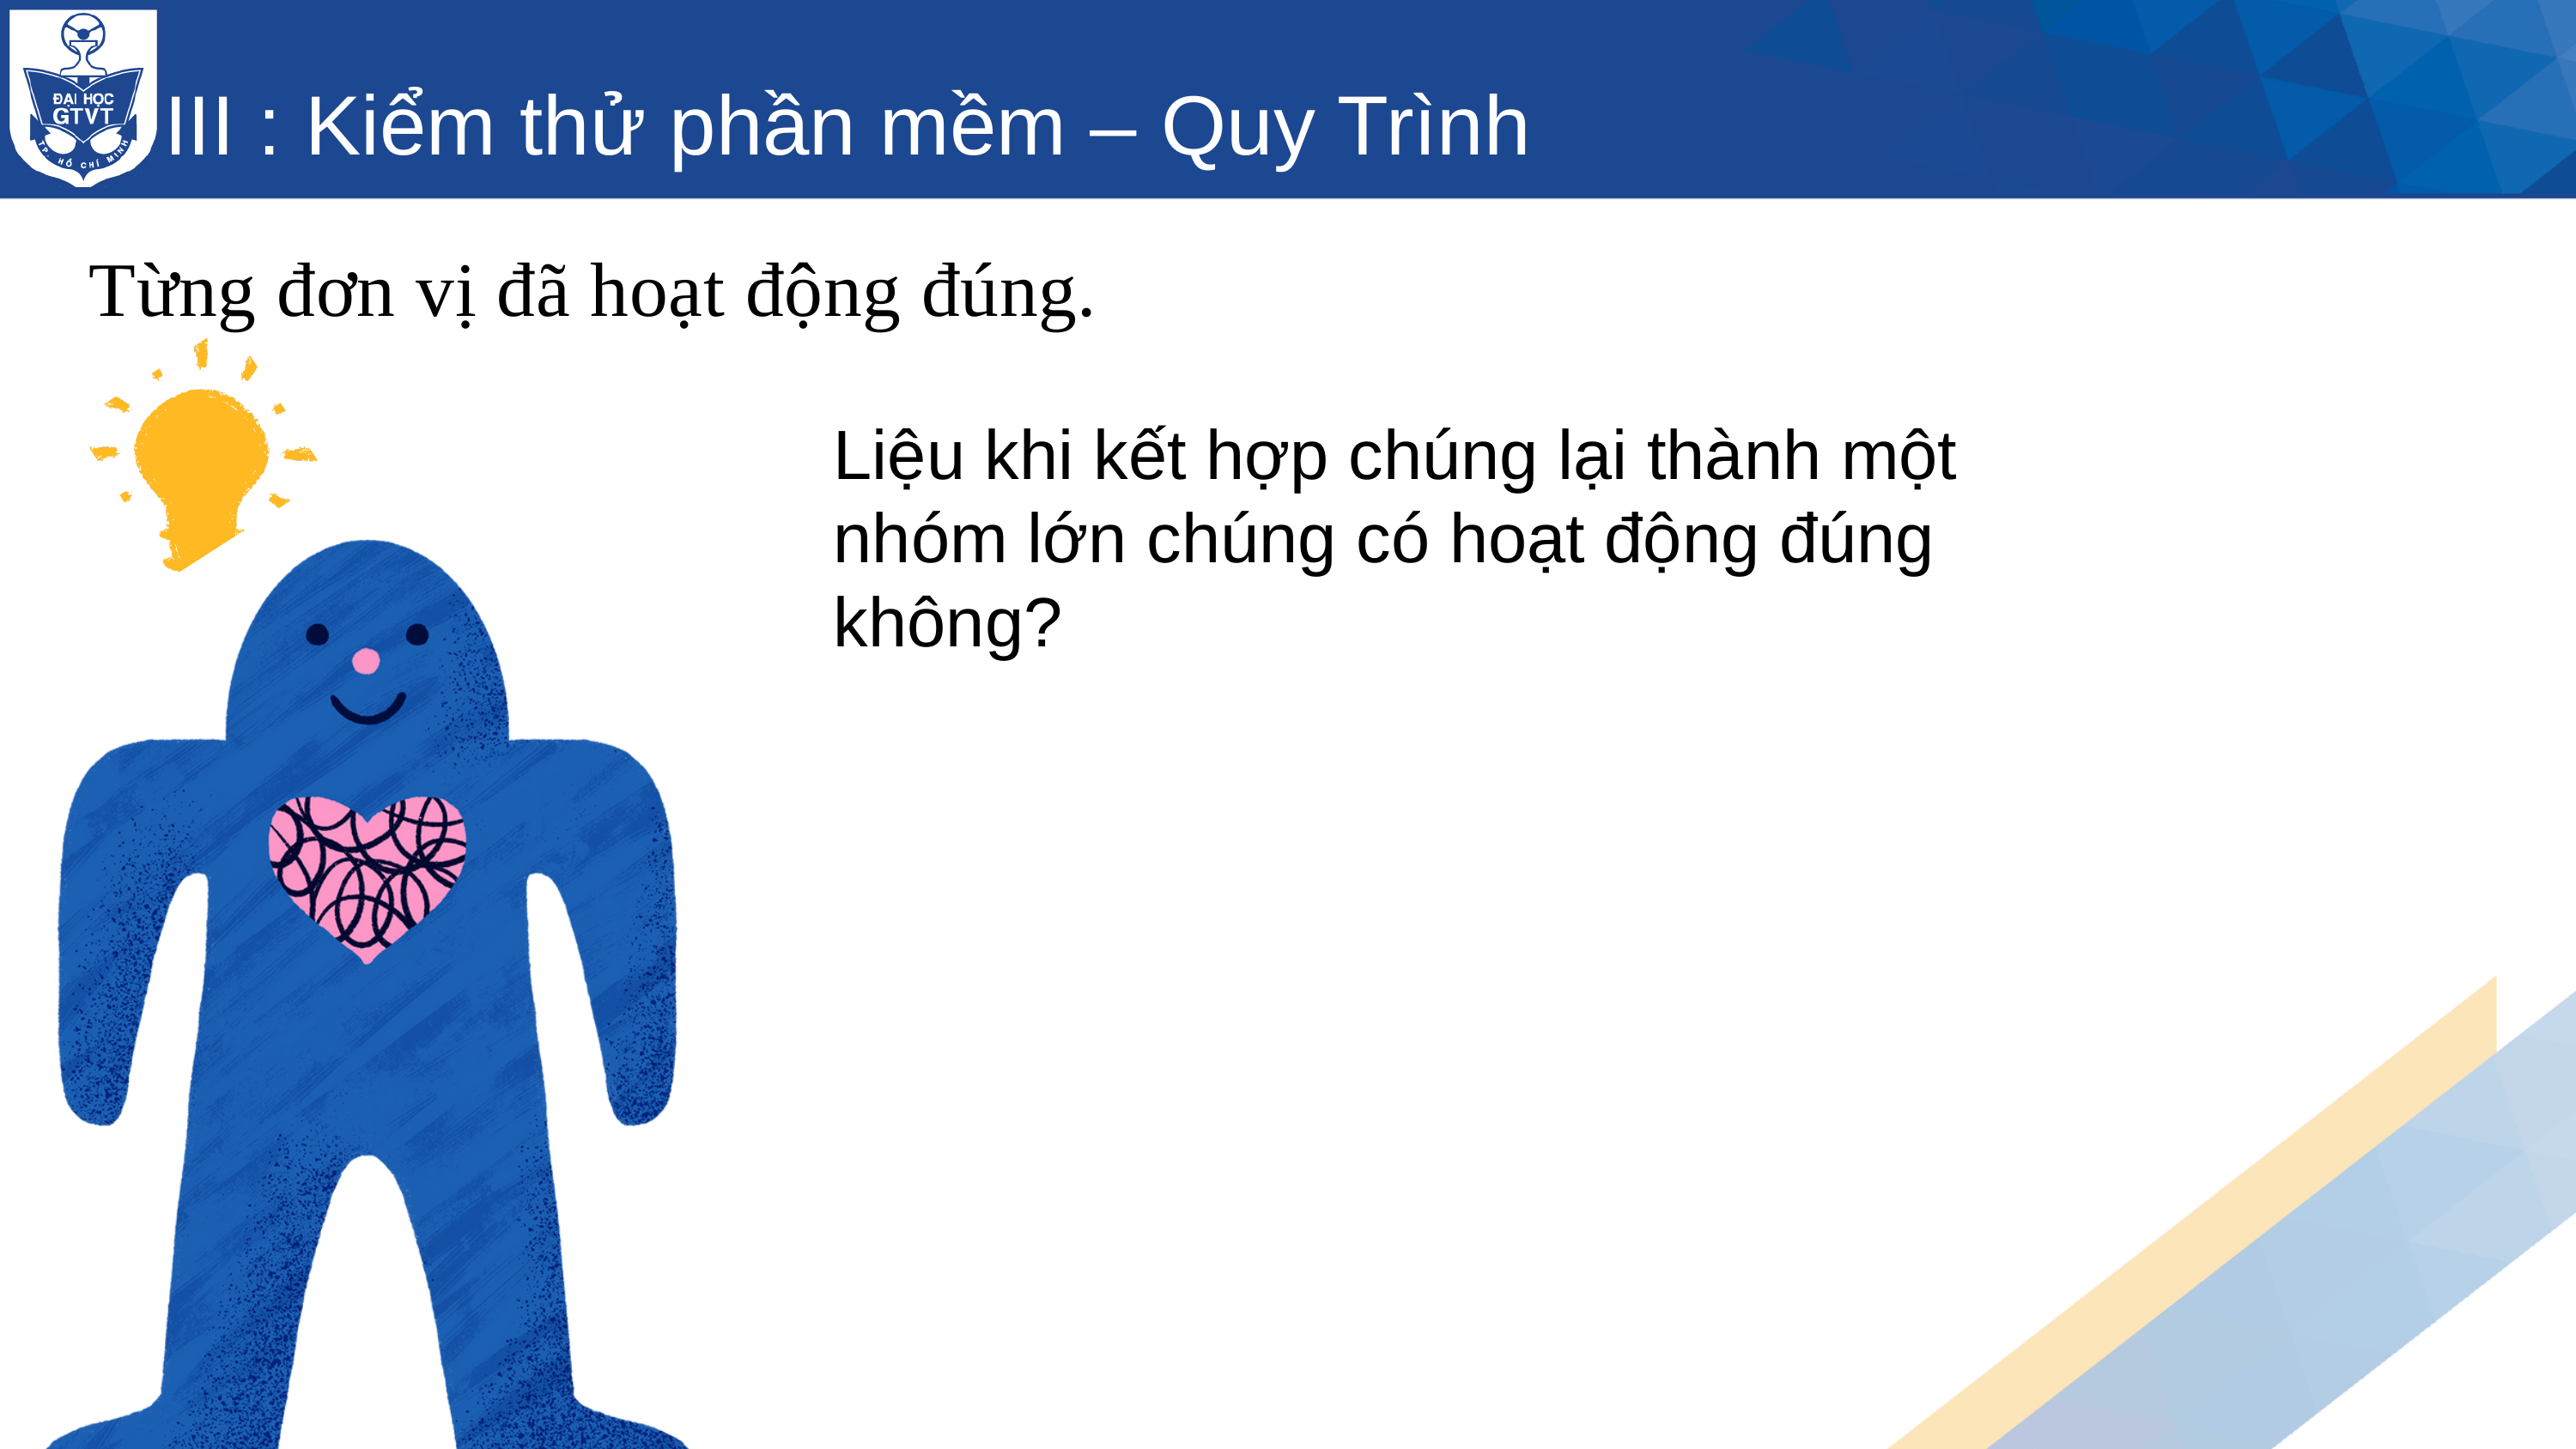

III : Kiểm thử phần mềm – Quy Trình
Từng đơn vị đã hoạt động đúng.

Liệu khi kết hợp chúng lại thành một nhóm lớn chúng có hoạt động đúng không?